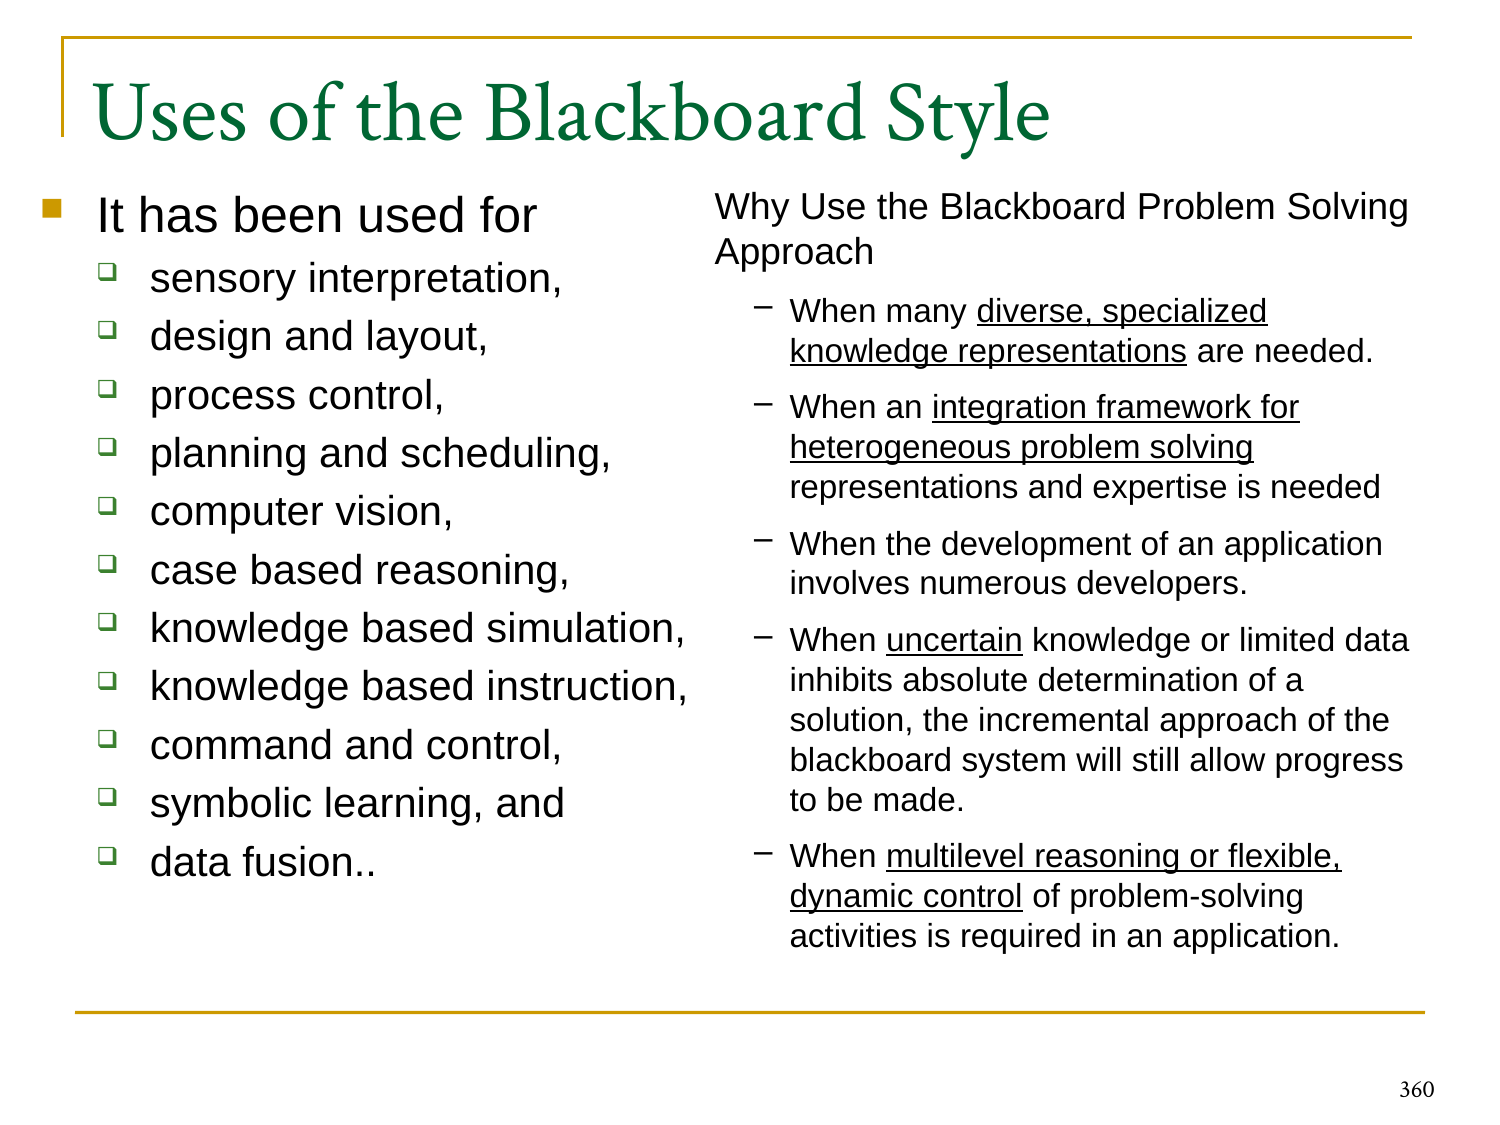

# Uses of the Blackboard Style
It has been used for
sensory interpretation,
design and layout,
process control,
planning and scheduling,
computer vision,
case based reasoning,
knowledge based simulation,
knowledge based instruction,
command and control,
symbolic learning, and
data fusion..

Why Use the Blackboard Problem Solving Approach
When many diverse, specialized knowledge representations are needed.
When an integration framework for heterogeneous problem solving representations and expertise is needed
When the development of an application involves numerous developers.
When uncertain knowledge or limited data inhibits absolute determination of a solution, the incremental approach of the blackboard system will still allow progress to be made.
When multilevel reasoning or flexible, dynamic control of problem-solving activities is required in an application.
360